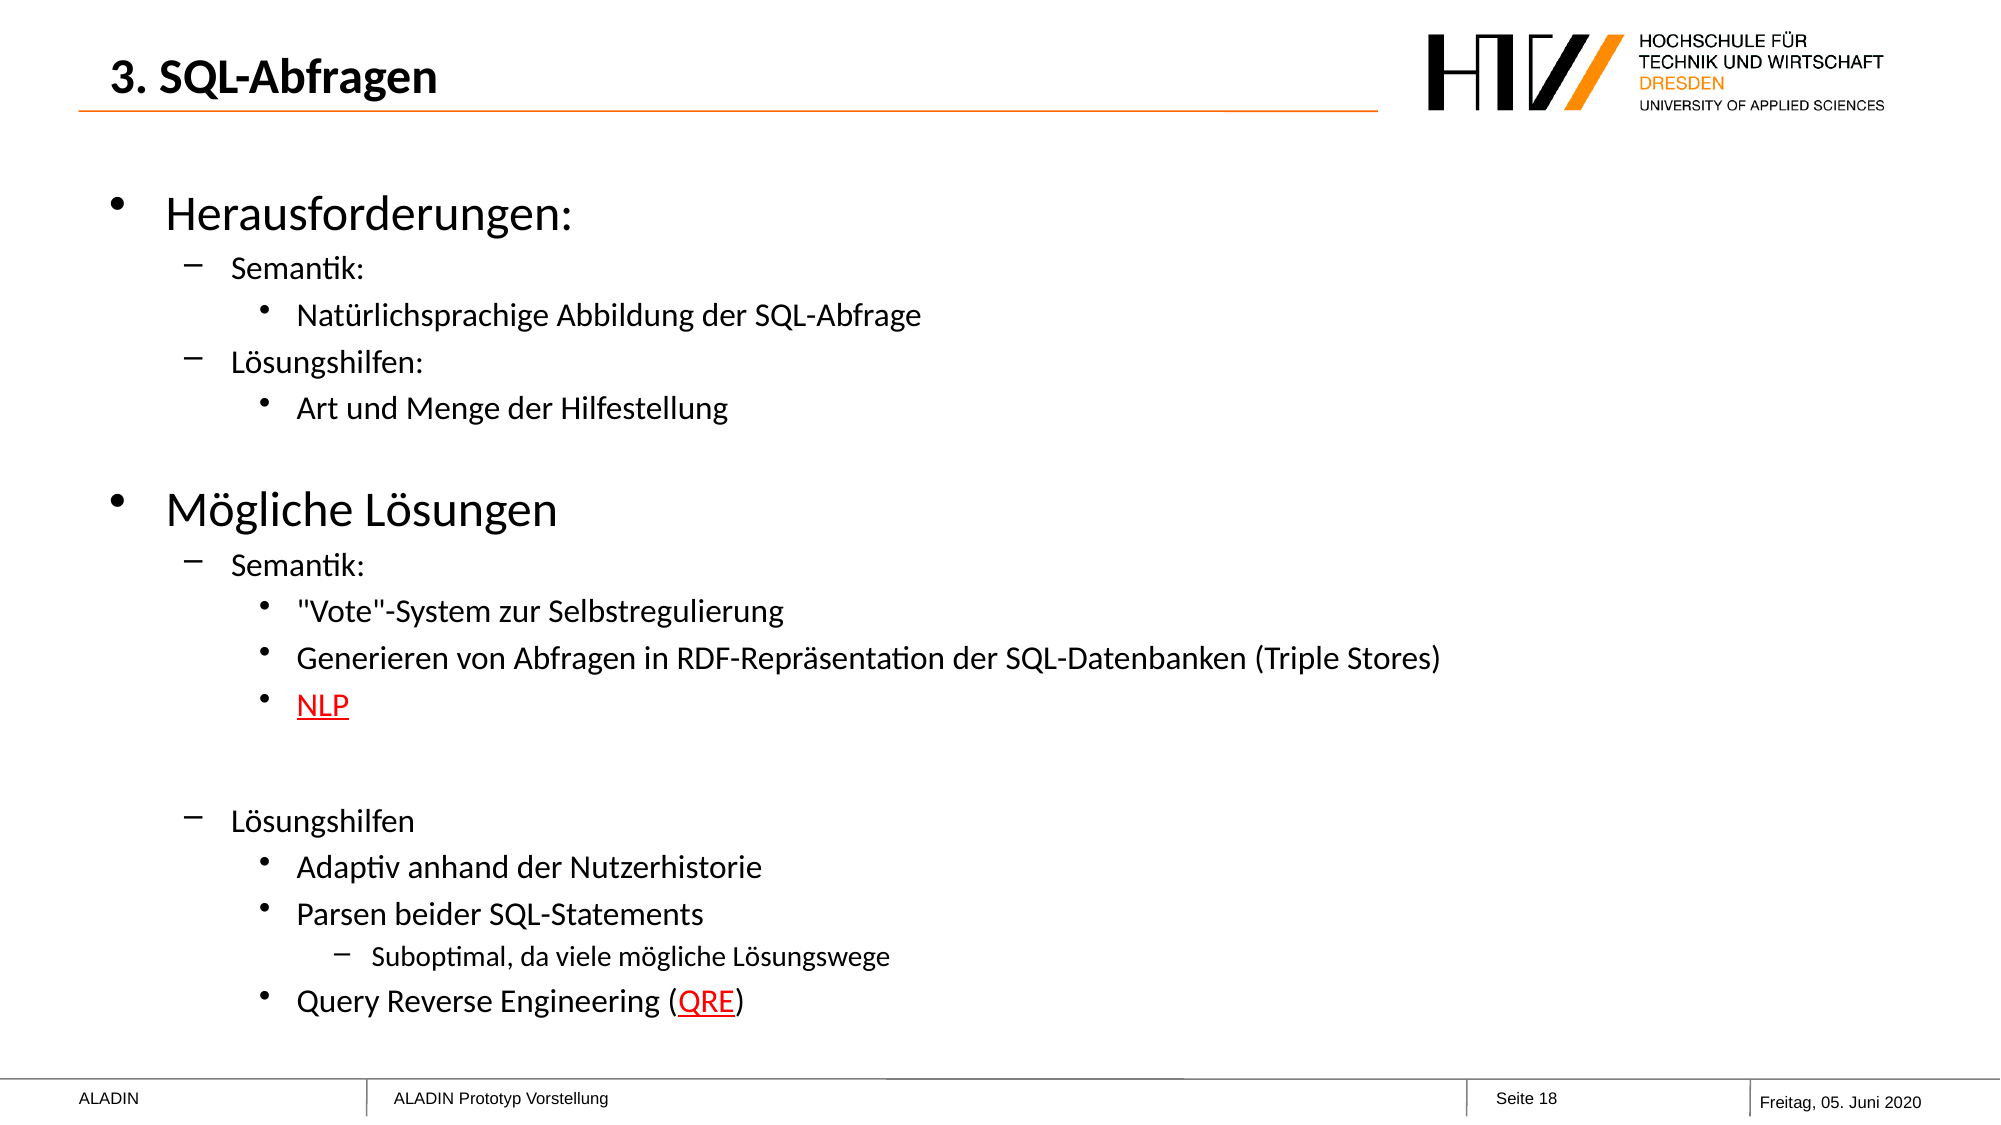

# 3. SQL-Abfragen
Herausforderungen:
Semantik:
Natürlichsprachige Abbildung der SQL-Abfrage
Lösungshilfen:
Art und Menge der Hilfestellung
Mögliche Lösungen
Semantik:
"Vote"-System zur Selbstregulierung
Generieren von Abfragen in RDF-Repräsentation der SQL-Datenbanken (Triple Stores)
NLP

Lösungshilfen
Adaptiv anhand der Nutzerhistorie
Parsen beider SQL-Statements
Suboptimal, da viele mögliche Lösungswege
Query Reverse Engineering (QRE)